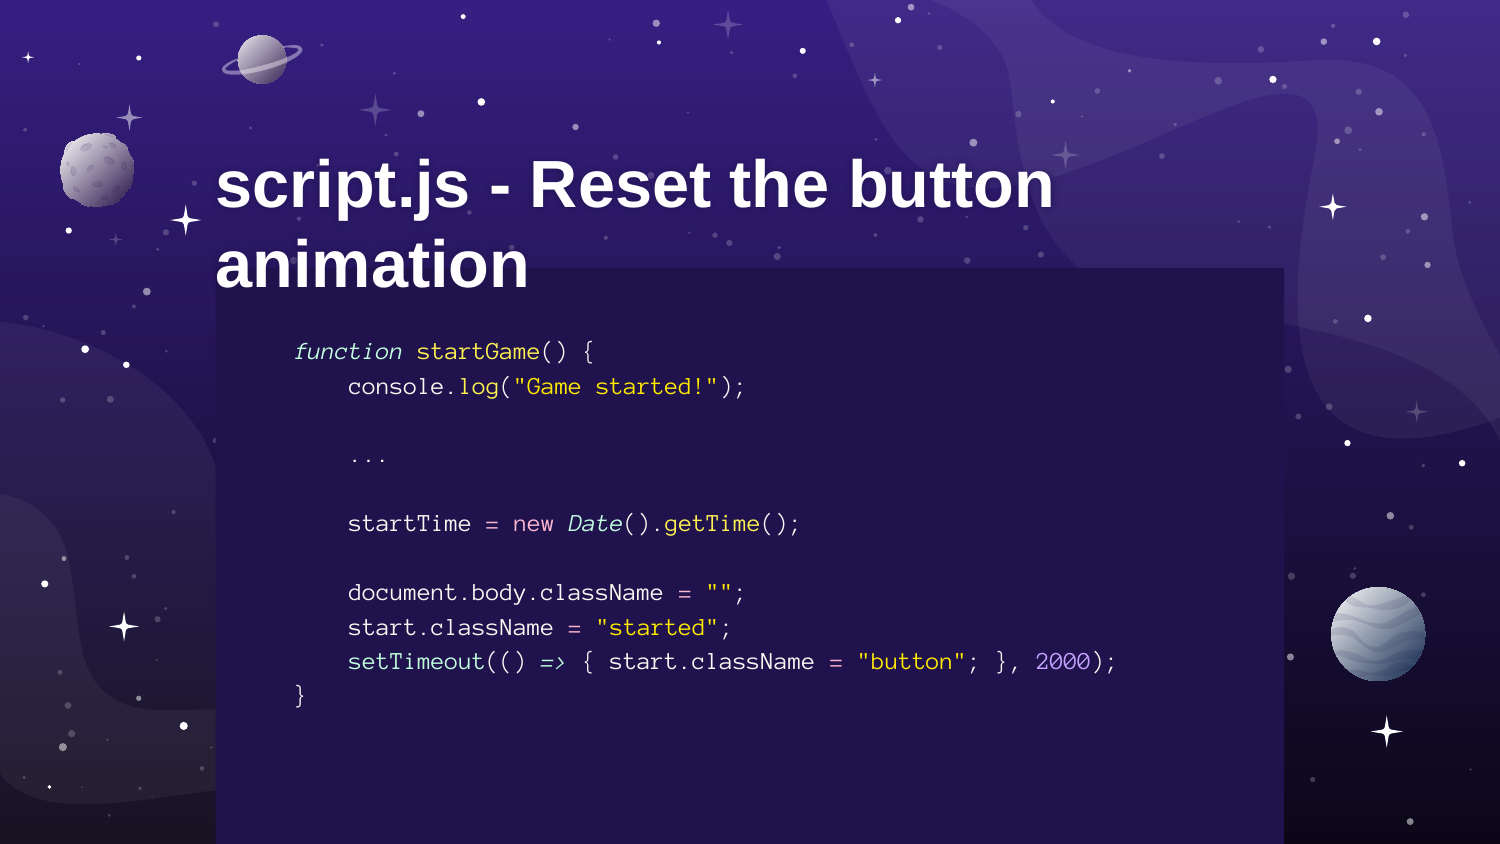

# script.js - Reset the button animation

function startGame() {
    console.log("Game started!");
    ...

    startTime = new Date().getTime();

    document.body.className = "";
    start.className = "started";
    setTimeout(() => { start.className = "button"; }, 2000);
}